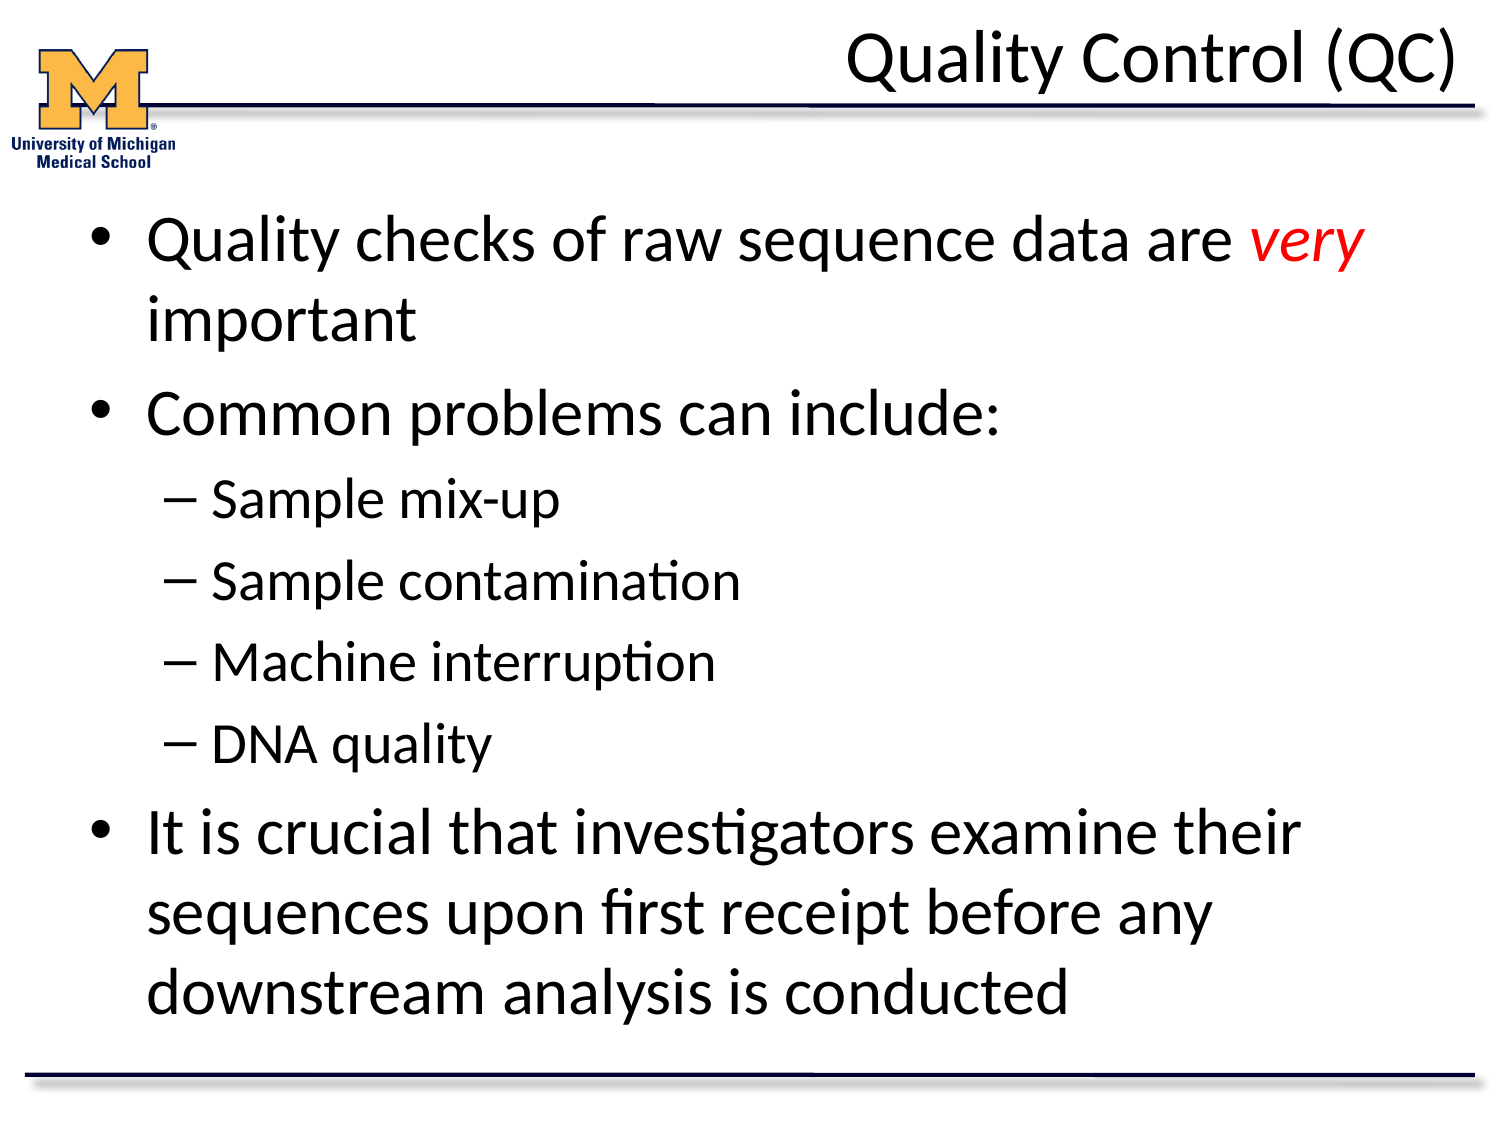

# Quality Control (QC)
Quality checks of raw sequence data are very important
Common problems can include:
Sample mix-up
Sample contamination
Machine interruption
DNA quality
It is crucial that investigators examine their sequences upon first receipt before any downstream analysis is conducted